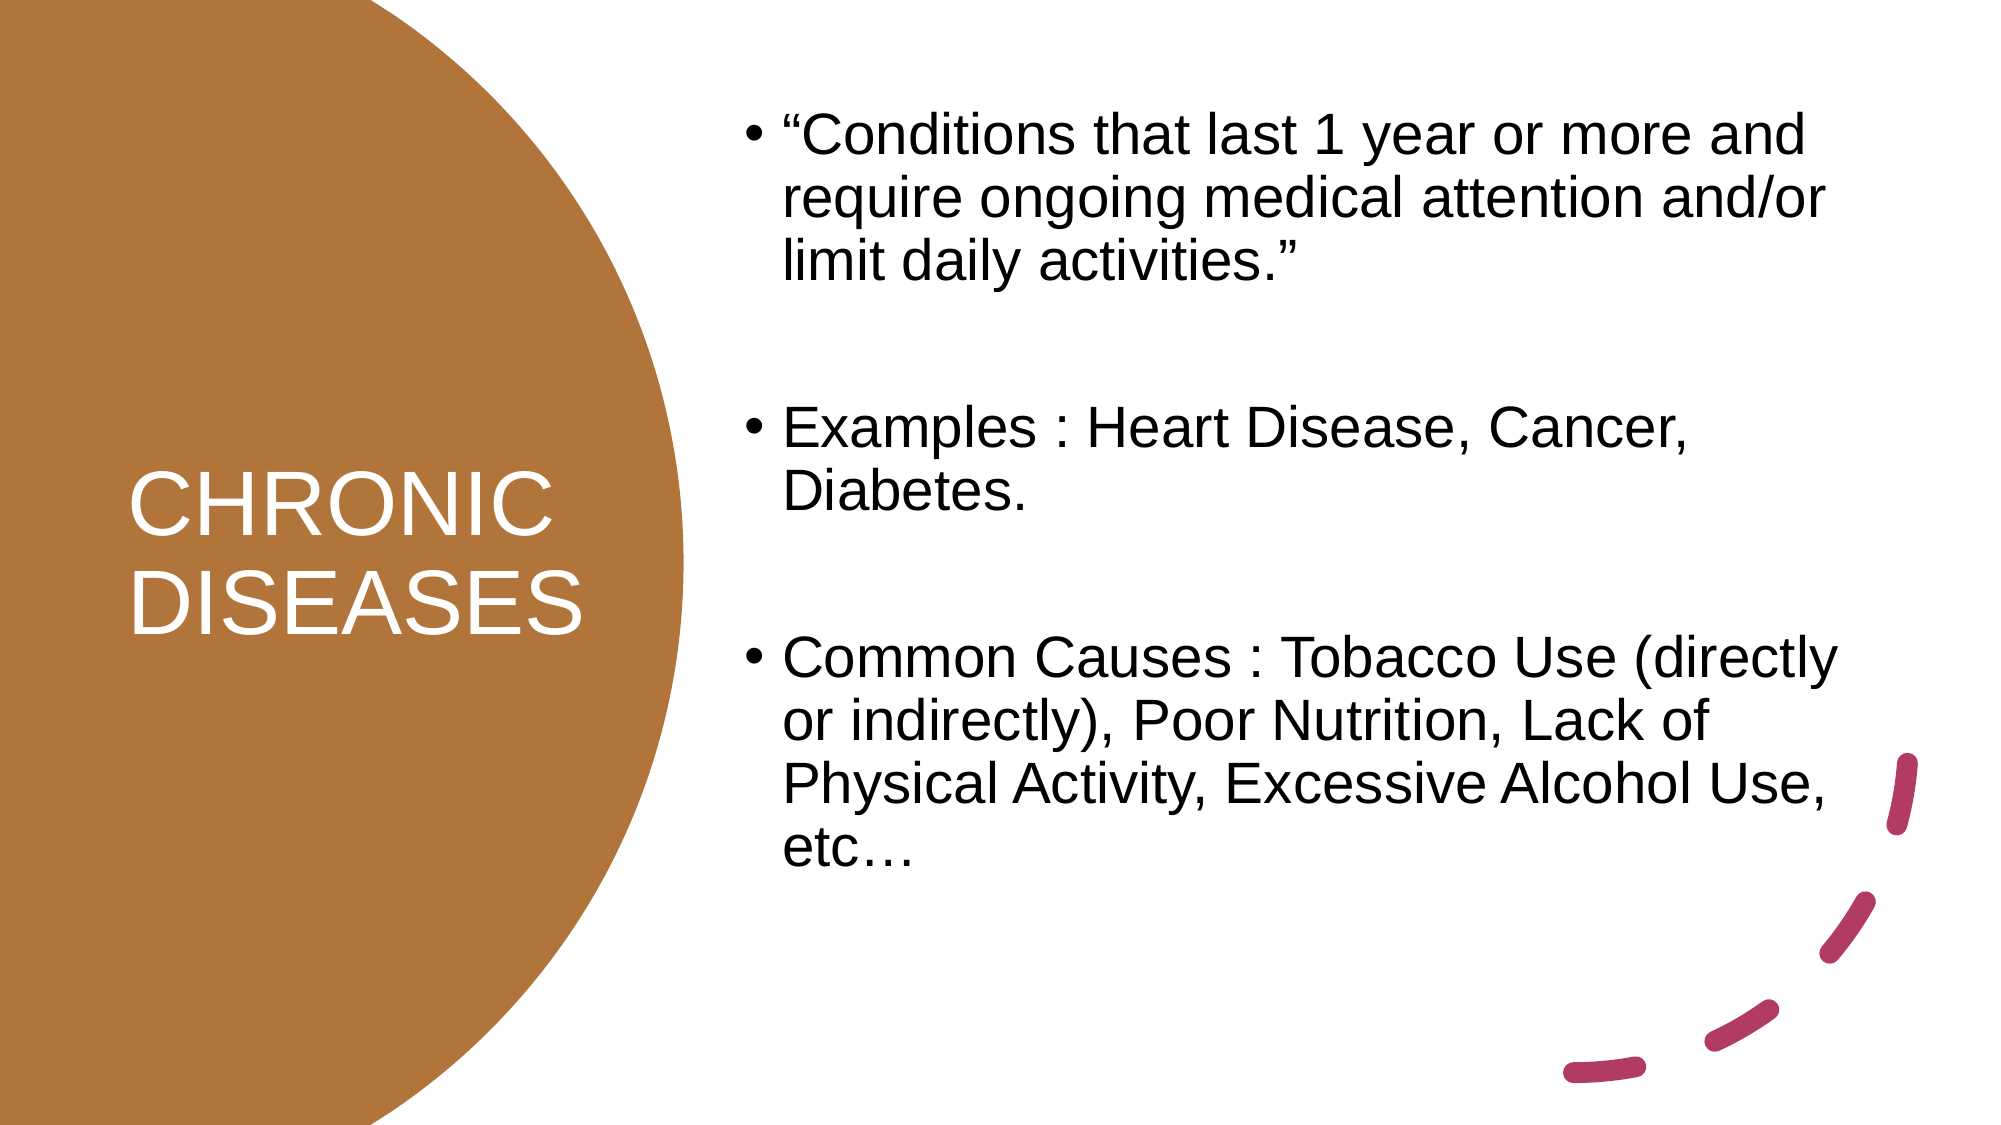

“Conditions that last 1 year or more and require ongoing medical attention and/or limit daily activities.”

Examples : Heart Disease, Cancer, Diabetes.

Common Causes : Tobacco Use (directly or indirectly), Poor Nutrition, Lack of Physical Activity, Excessive Alcohol Use, etc…

# CHRONIC DISEASES